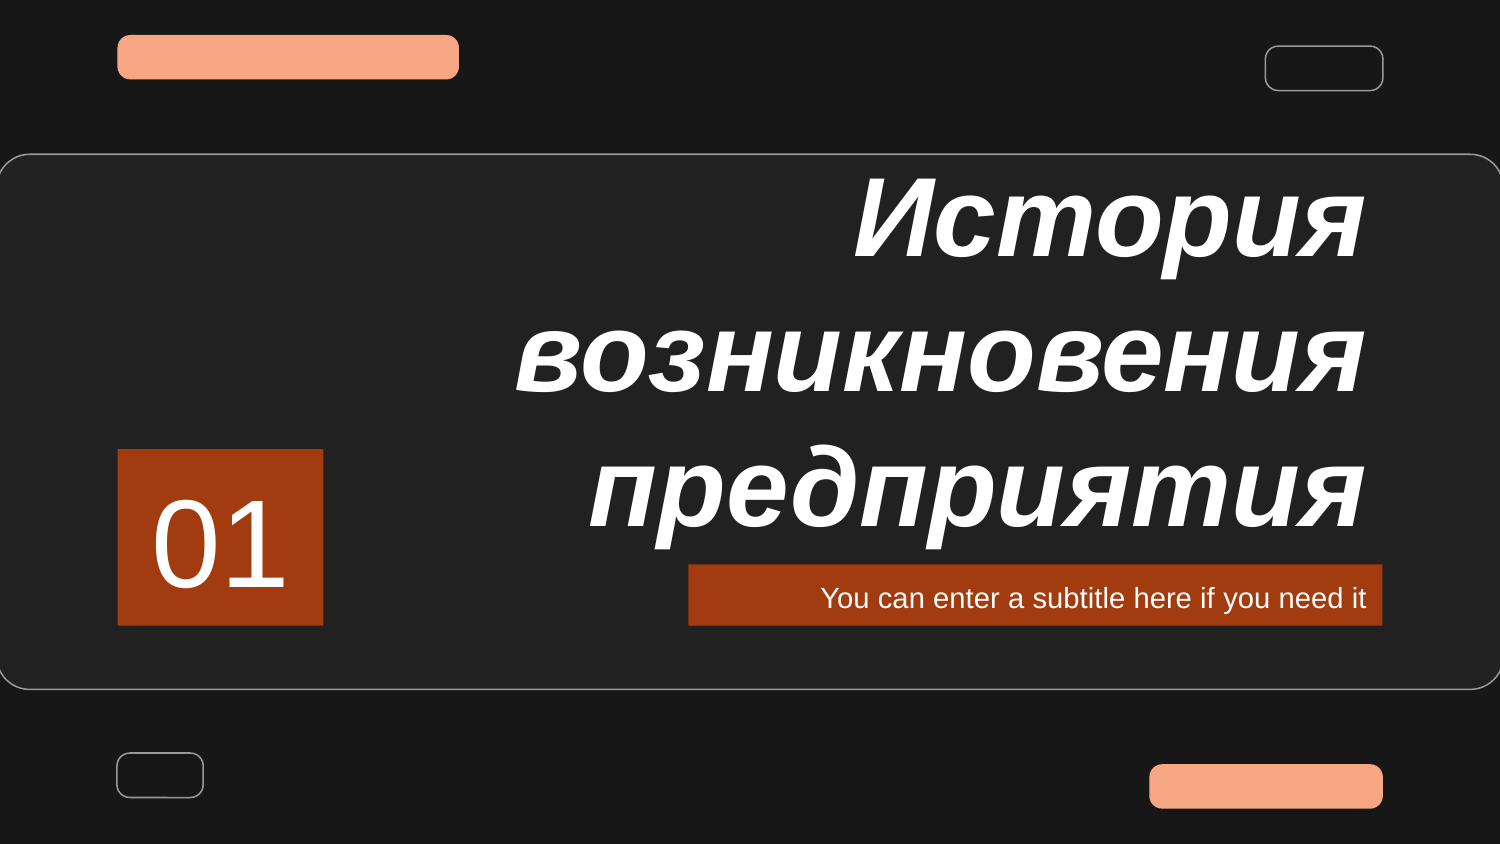

# История возникновения предприятия
01
You can enter a subtitle here if you need it